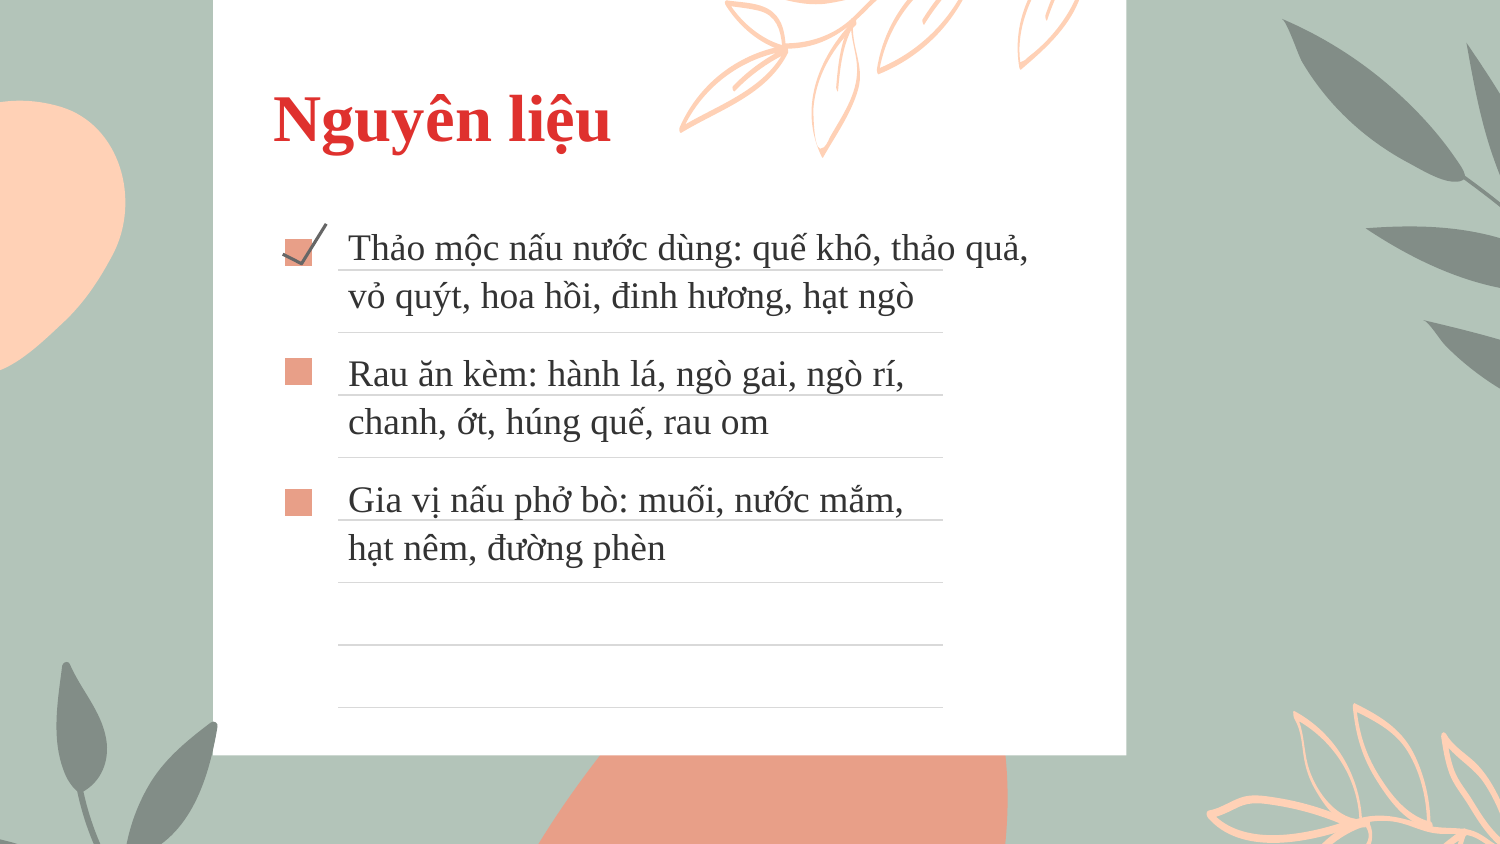

# Nguyên liệu

Thảo mộc nấu nước dùng: quế khô, thảo quả, vỏ quýt, hoa hồi, đinh hương, hạt ngò

Rau ăn kèm: hành lá, ngò gai, ngò rí, chanh, ớt, húng quế, rau om

Gia vị nấu phở bò: muối, nước mắm, hạt nêm, đường phèn